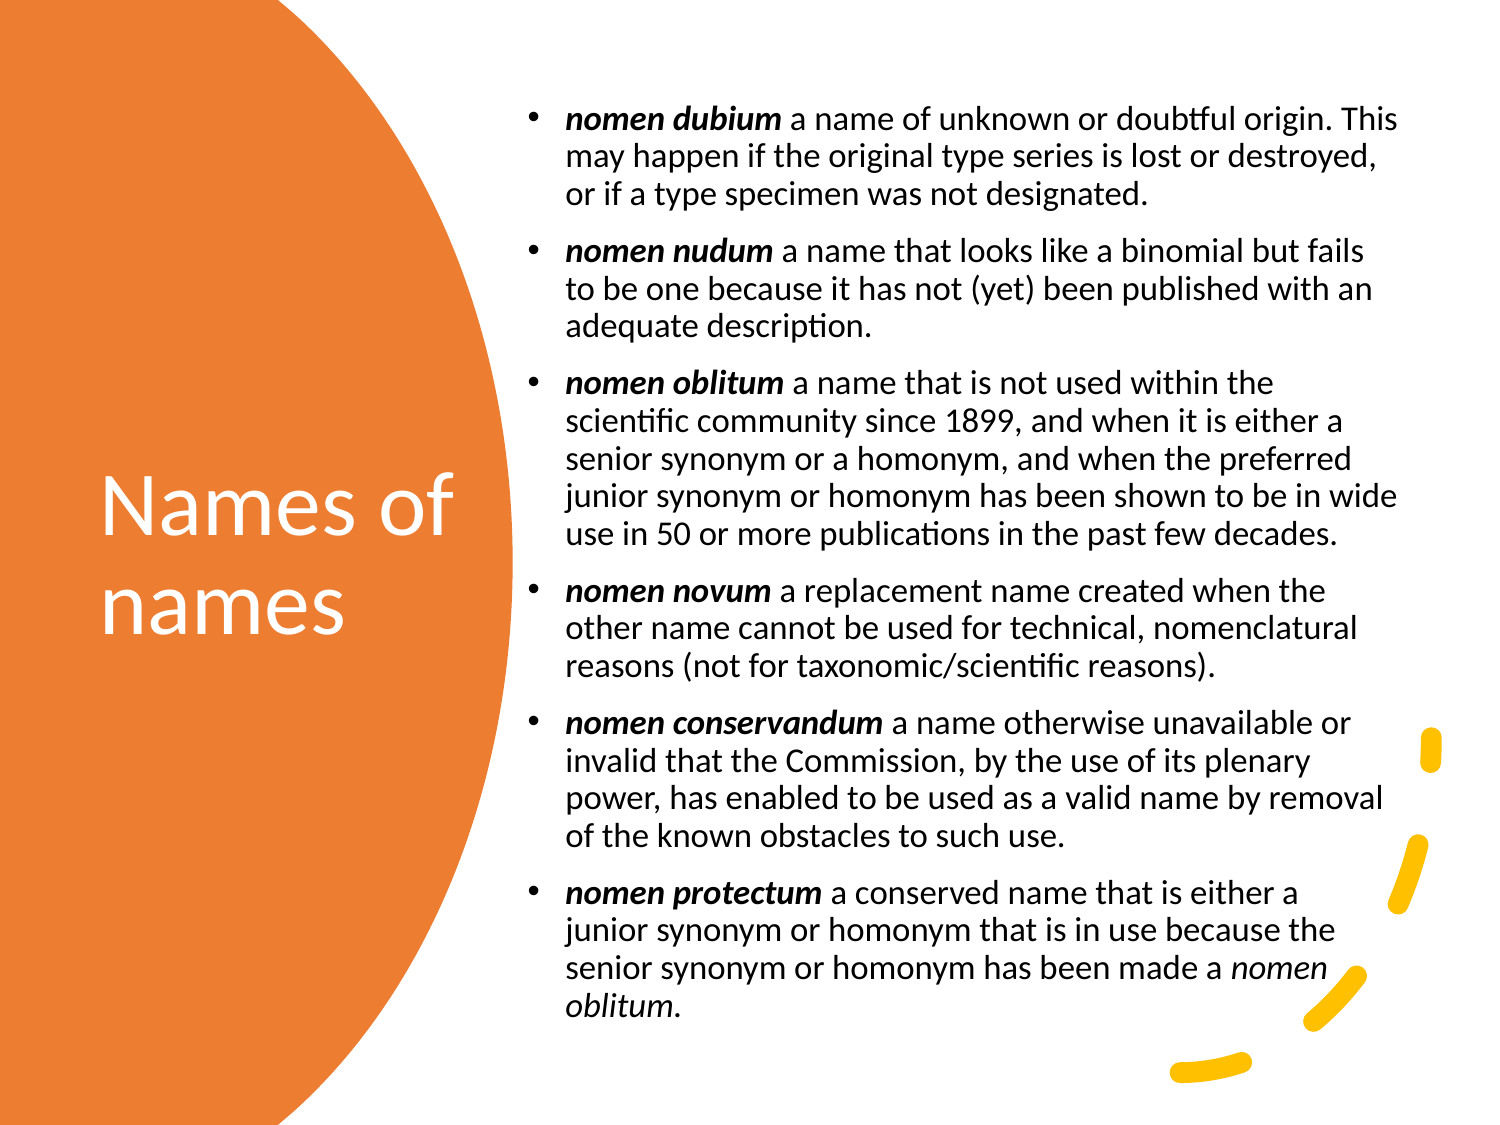

nomen dubium a name of unknown or doubtful origin. This may happen if the original type series is lost or destroyed, or if a type specimen was not designated.
nomen nudum a name that looks like a binomial but fails to be one because it has not (yet) been published with an adequate description.
nomen oblitum a name that is not used within the scientific community since 1899, and when it is either a senior synonym or a homonym, and when the preferred junior synonym or homonym has been shown to be in wide use in 50 or more publications in the past few decades.
nomen novum a replacement name created when the other name cannot be used for technical, nomenclatural reasons (not for taxonomic/scientific reasons).
nomen conservandum a name otherwise unavailable or invalid that the Commission, by the use of its plenary power, has enabled to be used as a valid name by removal of the known obstacles to such use.
nomen protectum a conserved name that is either a junior synonym or homonym that is in use because the senior synonym or homonym has been made a nomen oblitum.
# Names of names